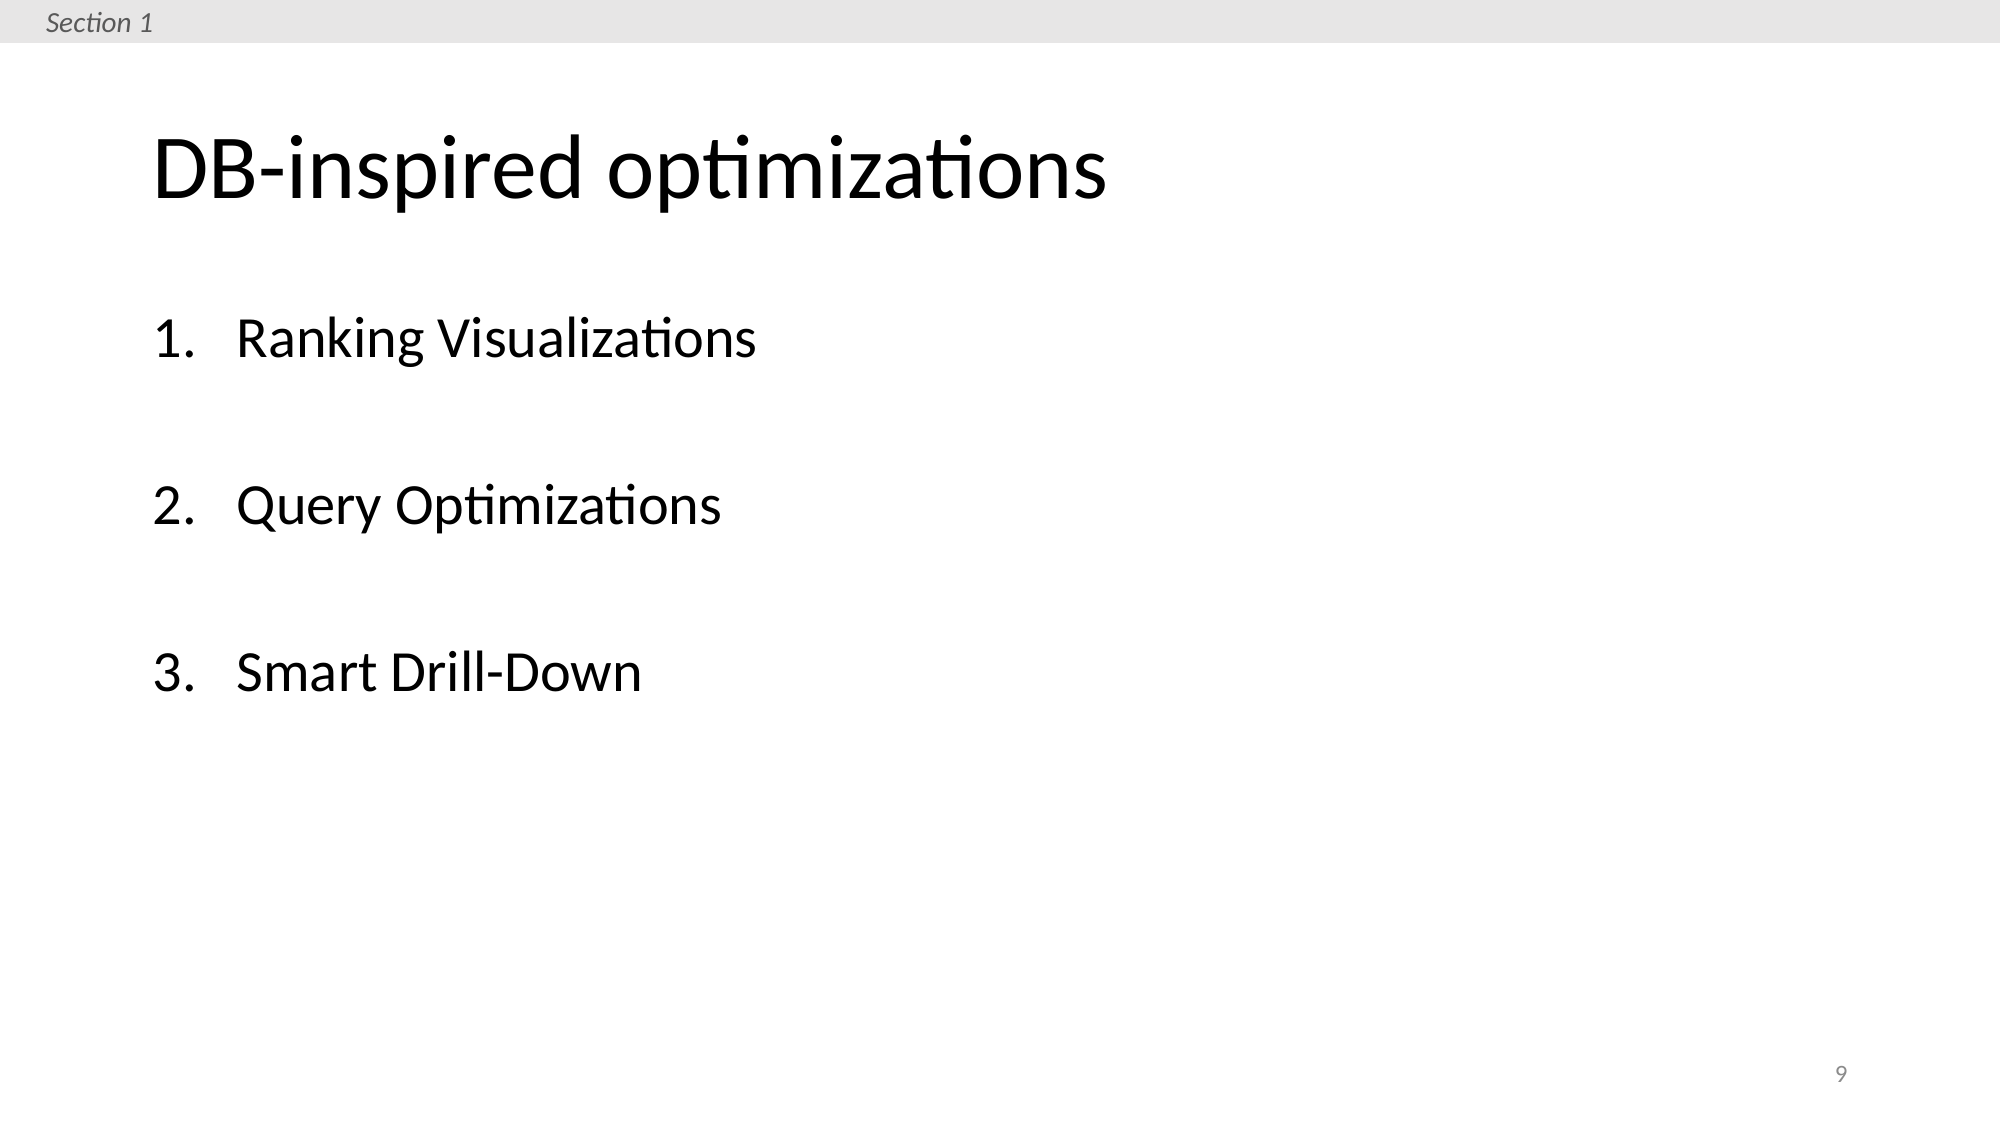

Section 1
# DB-inspired optimizations
Ranking Visualizations

Query Optimizations

Smart Drill-Down

9